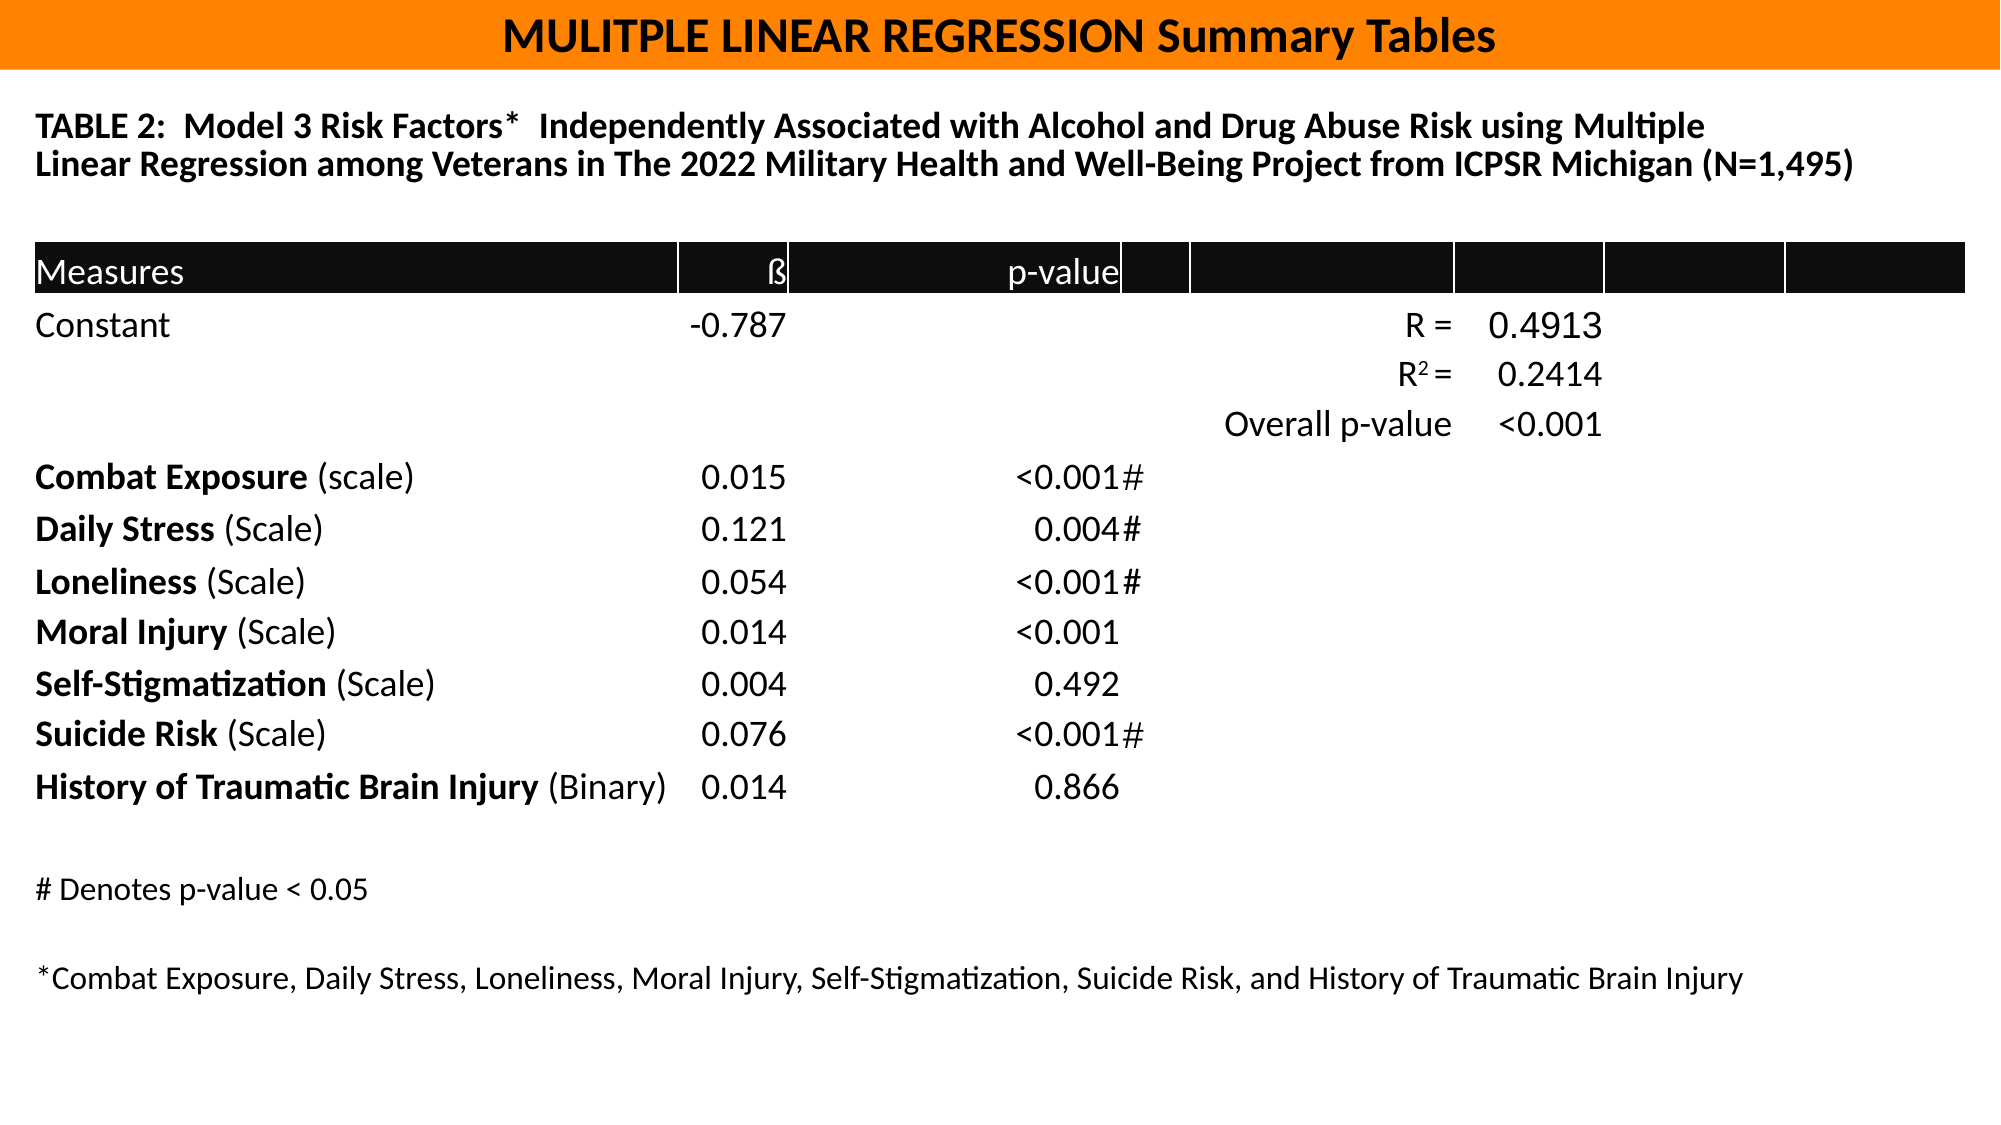

MULITPLE LINEAR REGRESSION Summary Tables
| TABLE 2:  Model 3 Risk Factors\* Independently Associated with Alcohol and Drug Abuse Risk using Multiple Linear Regression among Veterans in The 2022 Military Health and Well-Being Project from ICPSR Michigan (N=1,495) |  |  |  |  |  |  |  |
| --- | --- | --- | --- | --- | --- | --- | --- |
| Measures | ß | p-value |  |  |  |  |  |
| Constant | -0.787 |  |  | R = | 0.4913 |  |  |
|  |  |  |  | R2 = | 0.2414 |  |  |
|  |  |  |  | Overall p-value | <0.001 |  |  |
| Combat Exposure (scale) | 0.015 | <0.001 | # |  |  |  |  |
| Daily Stress (Scale) | 0.121 | 0.004 | # |  |  |  |  |
| Loneliness (Scale) | 0.054 | <0.001 | # |  |  |  |  |
| Moral Injury (Scale) | 0.014 | <0.001 |  |  |  |  |  |
| Self-Stigmatization (Scale) | 0.004 | 0.492 |  |  |  |  |  |
| Suicide Risk (Scale) | 0.076 | <0.001 | # |  |  |  |  |
| History of Traumatic Brain Injury (Binary) | 0.014 | 0.866 |  |  |  |  |  |
|  |  |  |  |  |  |  |  |
| # Denotes p-value < 0.05 |  |  |  |  |  |  |  |
| \*Combat Exposure, Daily Stress, Loneliness, Moral Injury, Self-Stigmatization, Suicide Risk, and History of Traumatic Brain Injury |  |  |  |  |  |  |  |